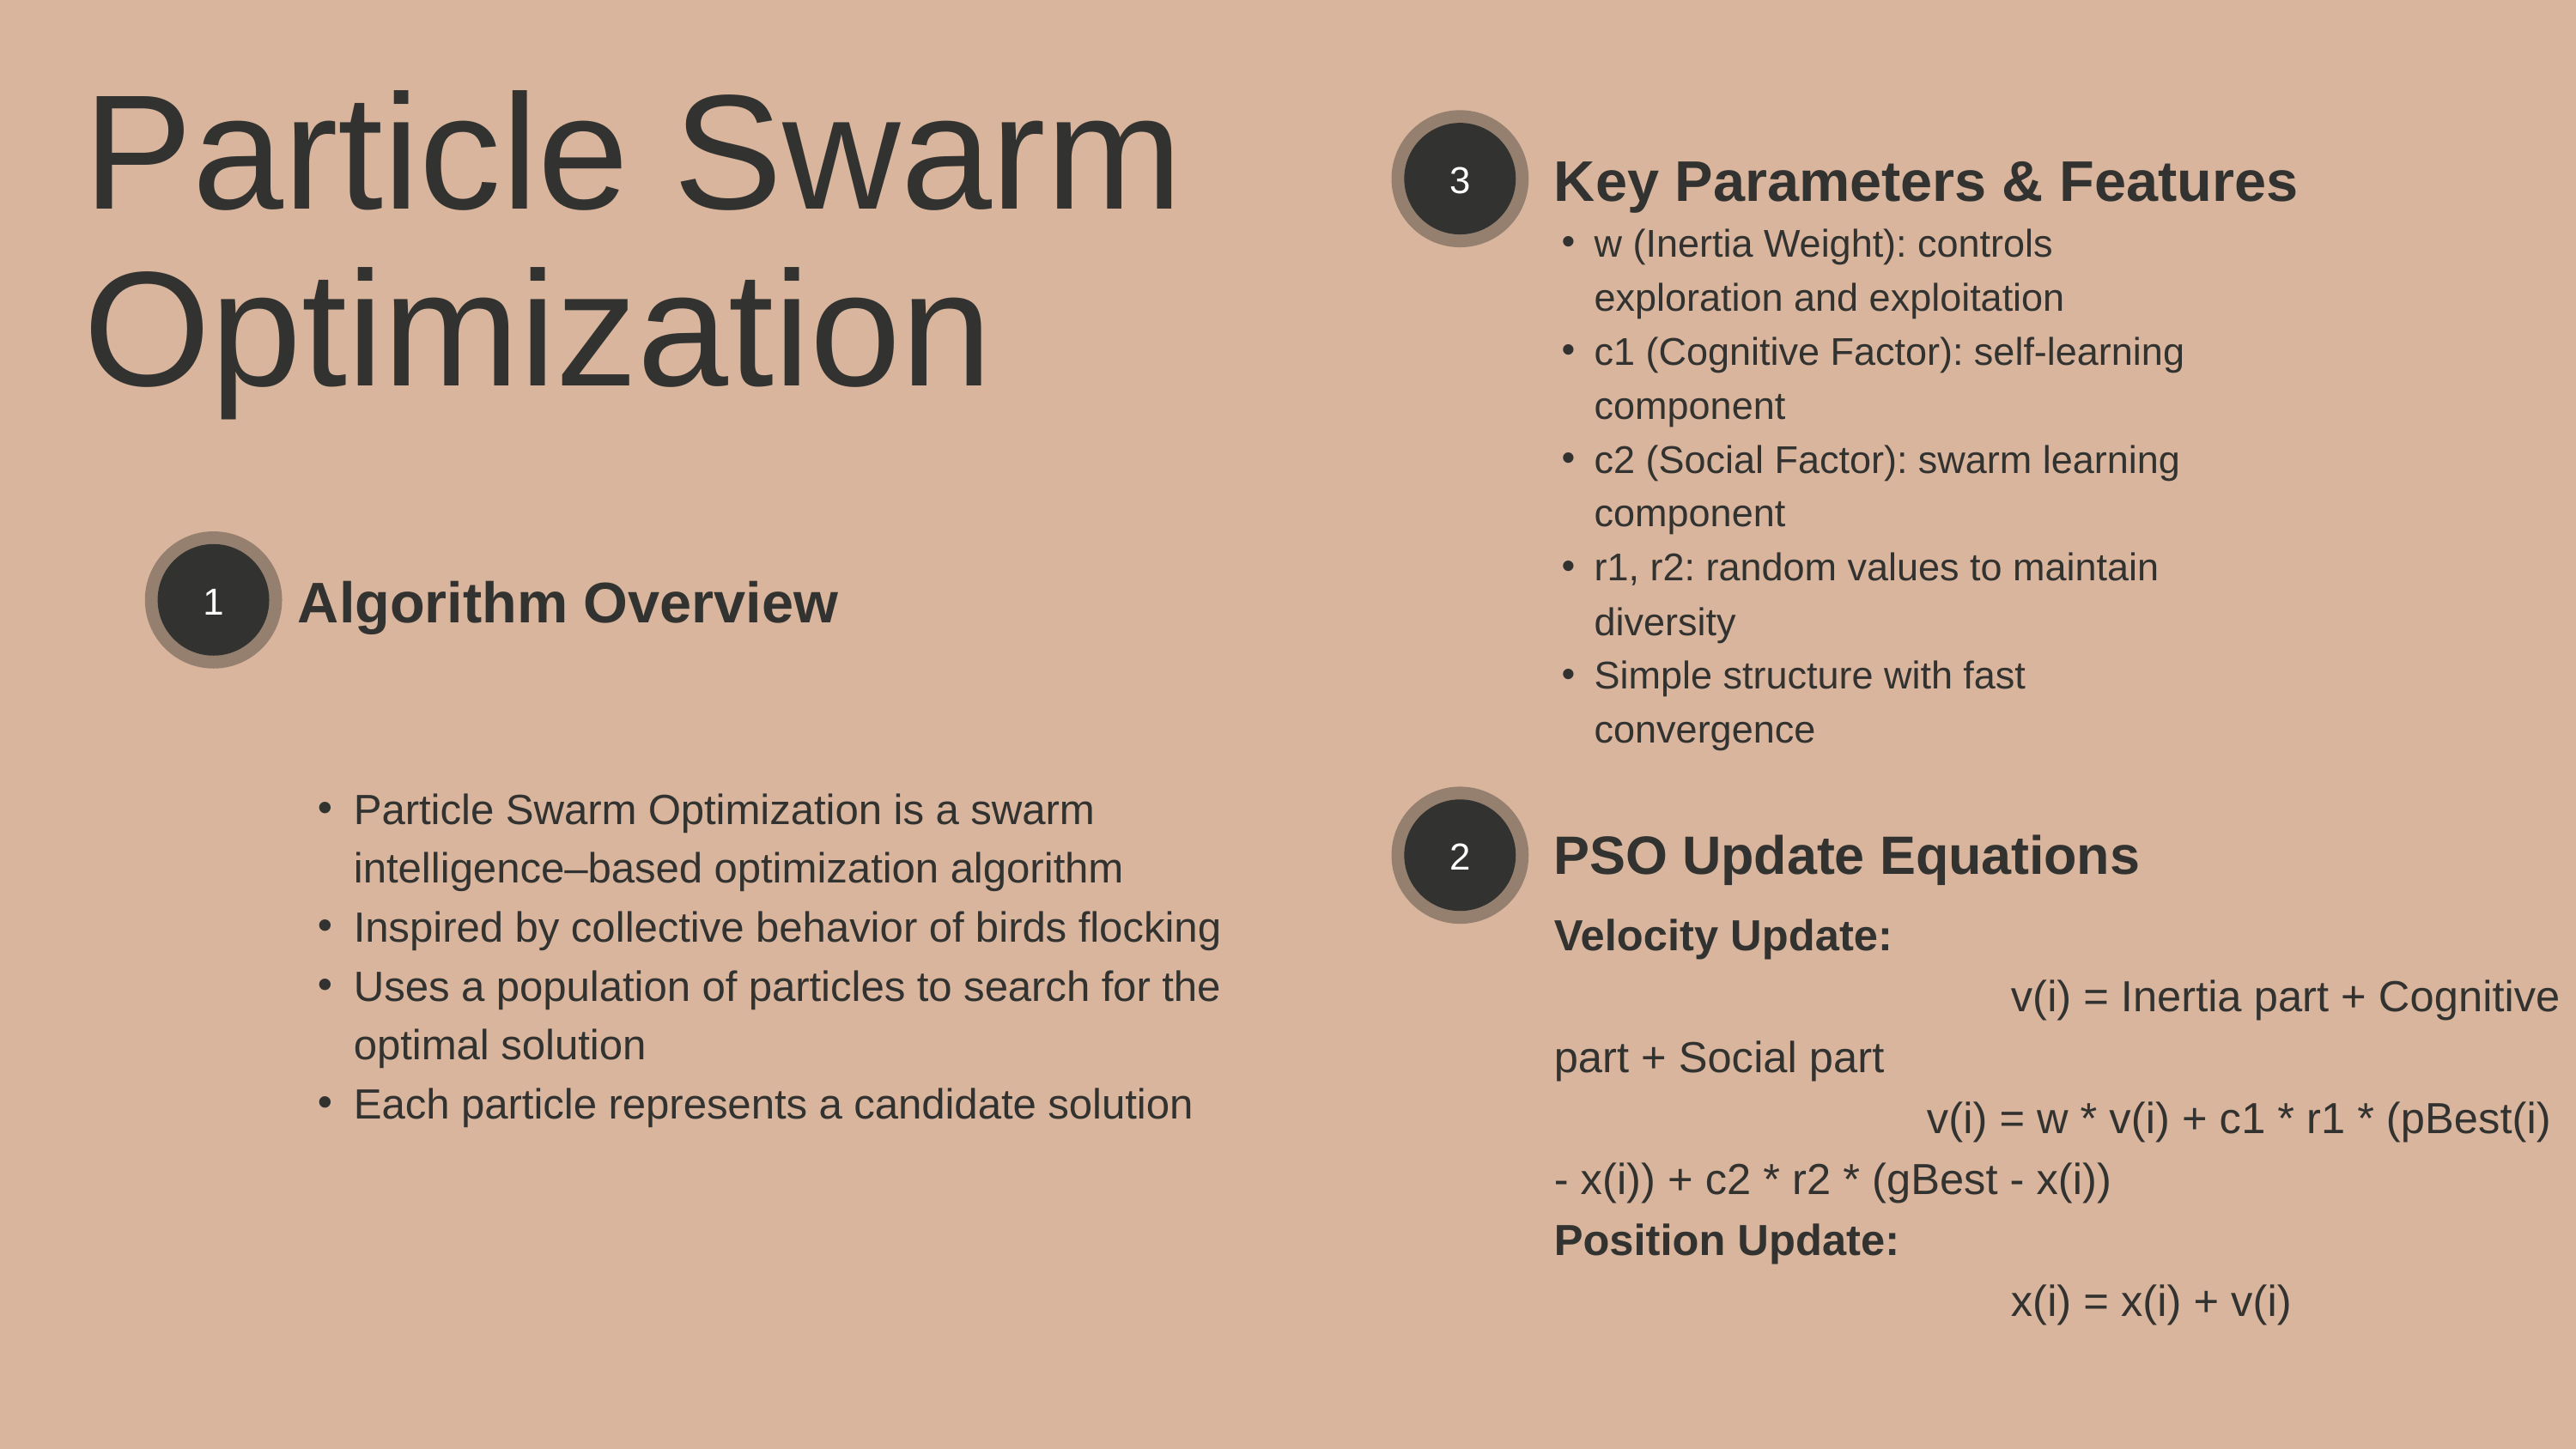

⁠Particle Swarm Optimization

3
Key Parameters & Features

w (Inertia Weight): controls exploration and exploitation
c1 (Cognitive Factor): self-learning component
c2 (Social Factor): swarm learning component
r1, r2: random values to maintain diversity
Simple structure with fast convergence

1
 Algorithm Overview

Particle Swarm Optimization is a swarm intelligence–based optimization algorithm
Inspired by collective behavior of birds flocking
Uses a population of particles to search for the optimal solution
Each particle represents a candidate solution

2
PSO Update Equations
Velocity Update:
                                      v(i) = Inertia part + Cognitive part + Social part
                               v(i) = w * v(i) + c1 * r1 * (pBest(i) - x(i)) + c2 * r2 * (gBest - x(i))
Position Update:
                                      x(i) = x(i) + v(i)